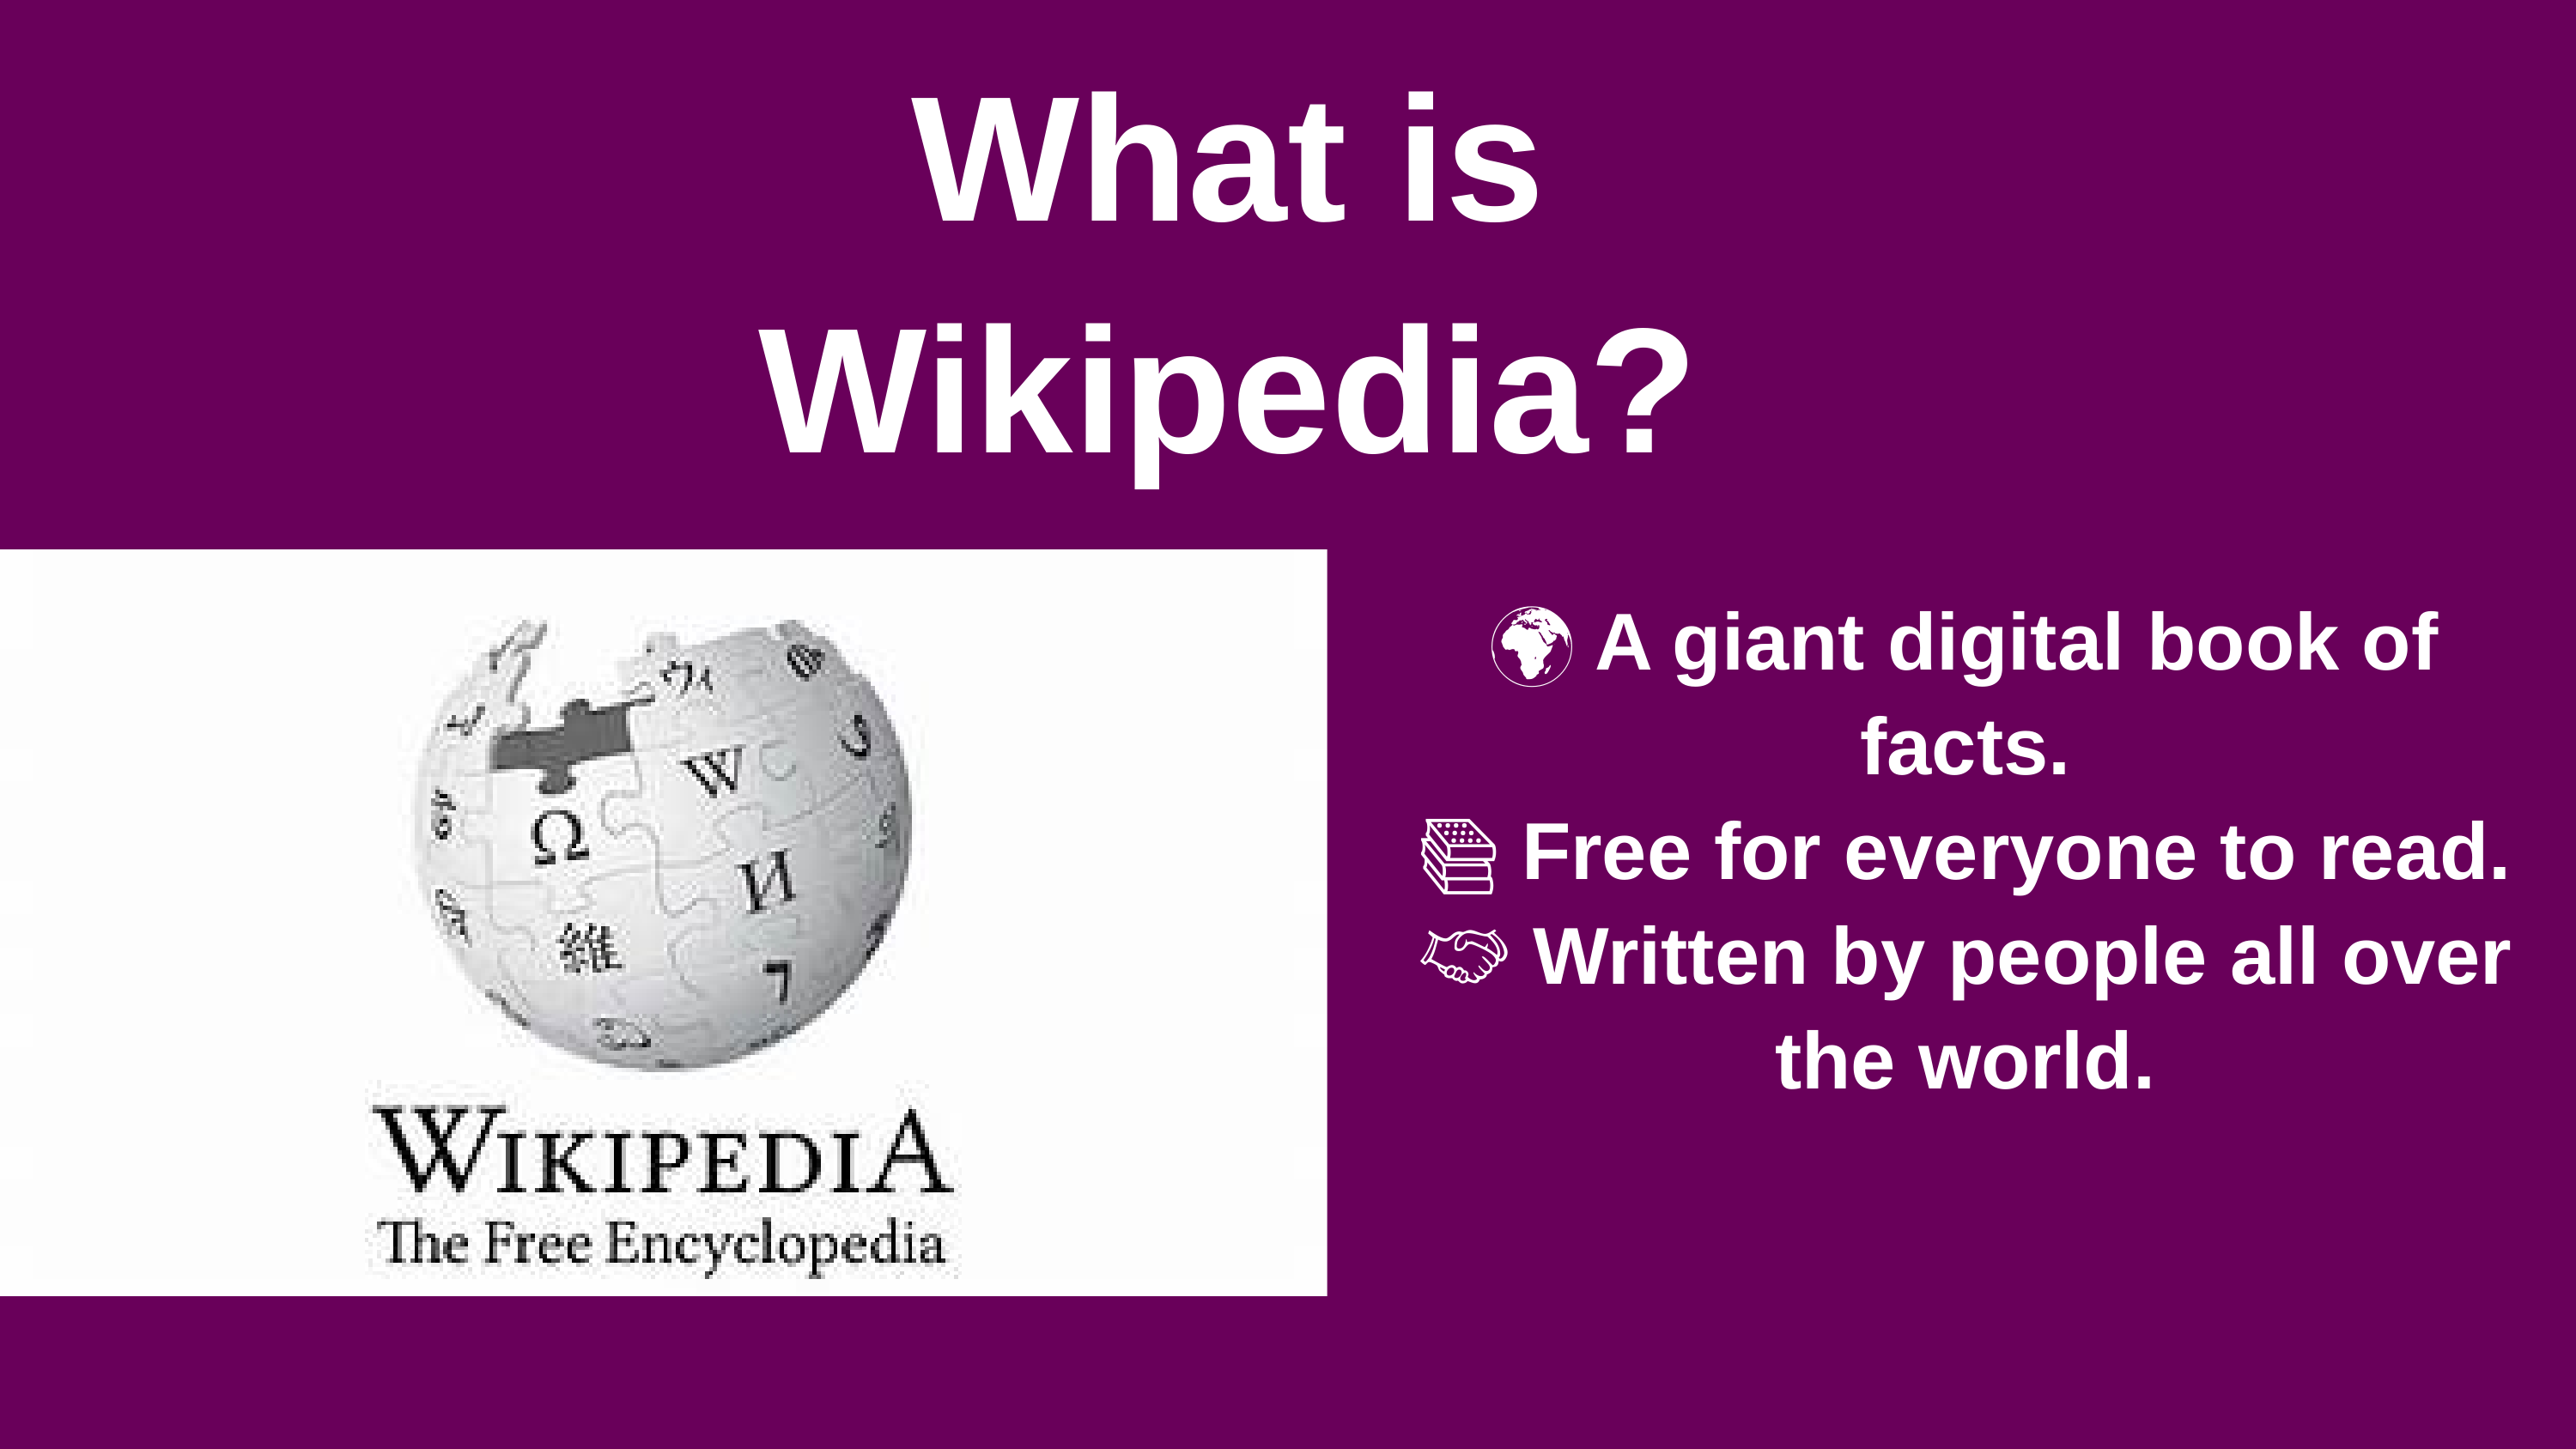

What is Wikipedia?

🌍 A giant digital book of facts.
📚 Free for everyone to read.
🤝 Written by people all over the world.